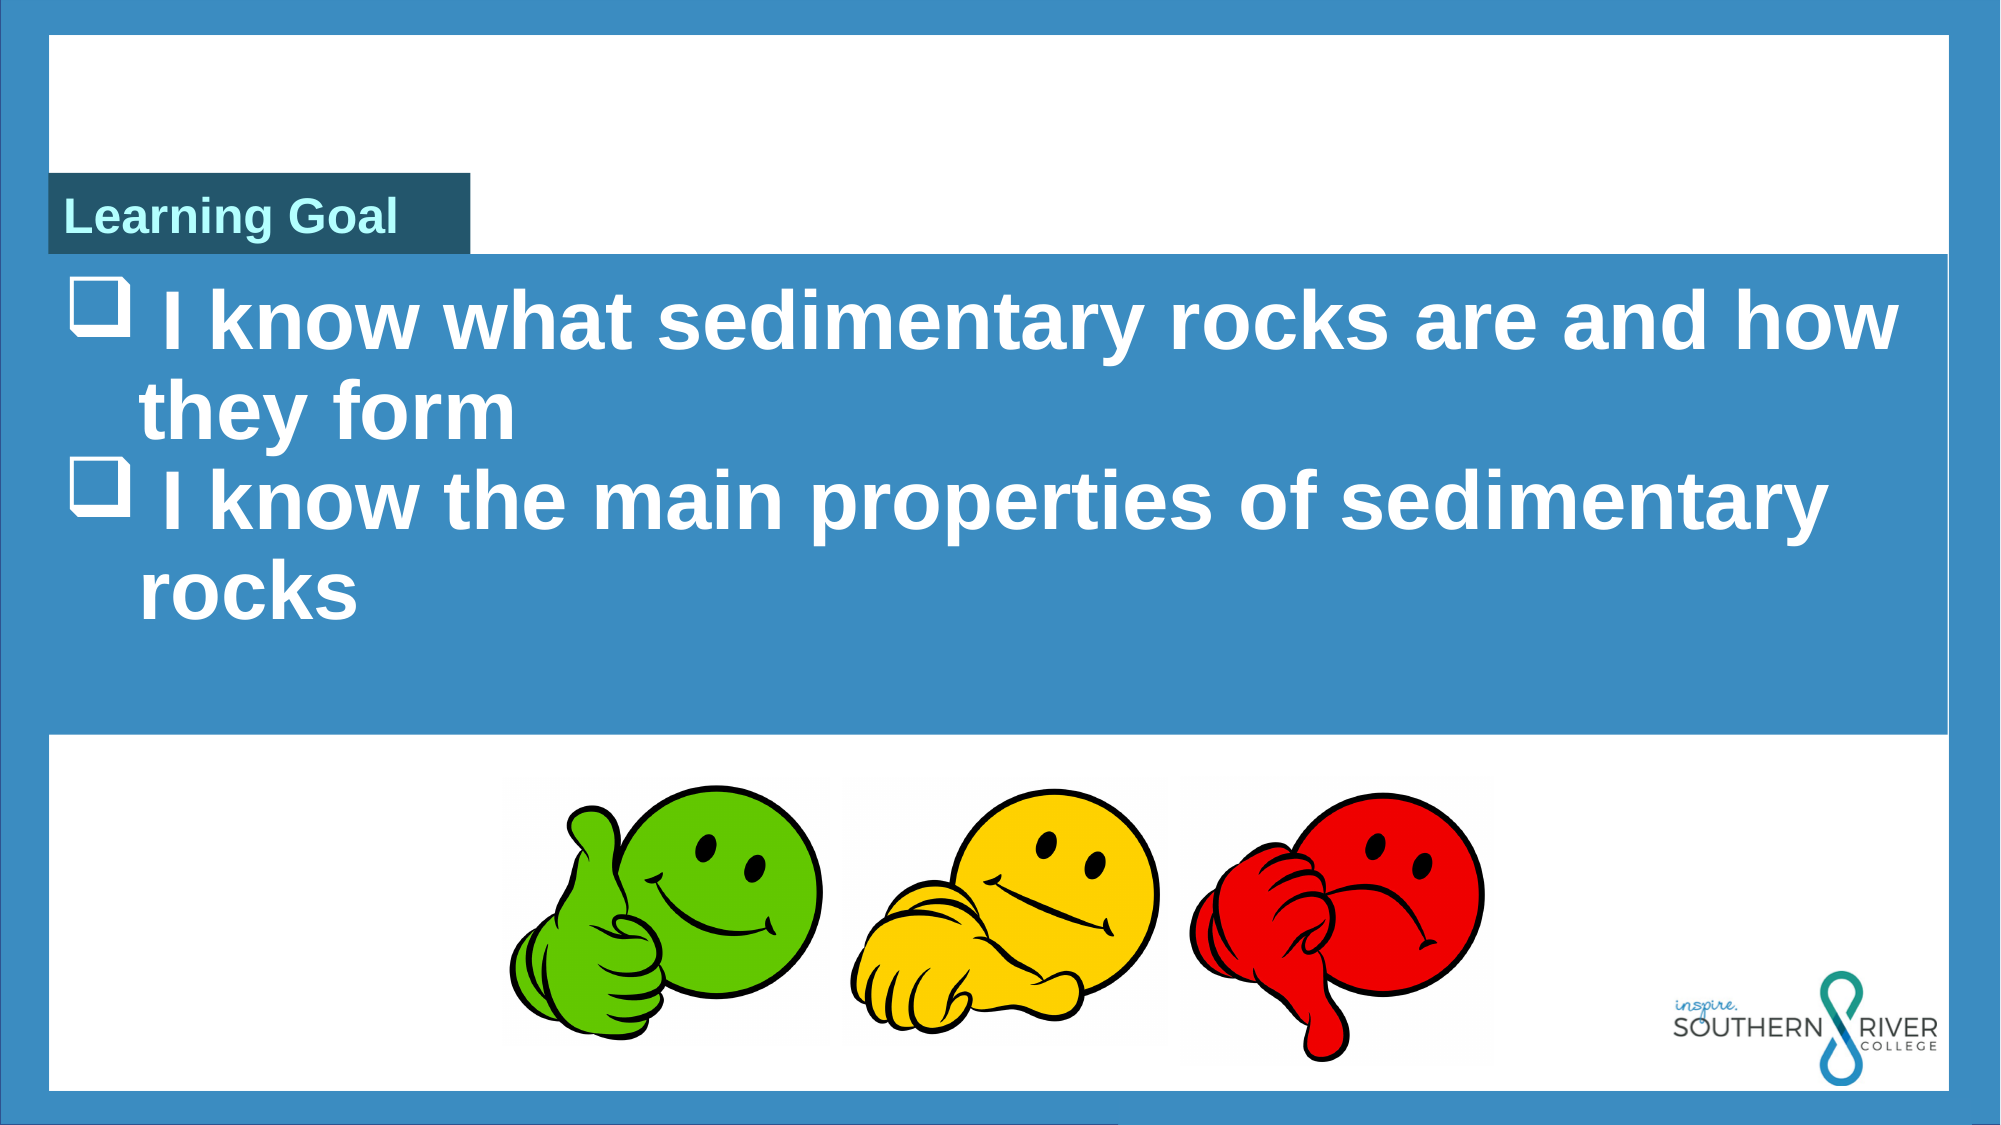

I know what sedimentary rocks are and how they form
 I know the main properties of sedimentary rocks